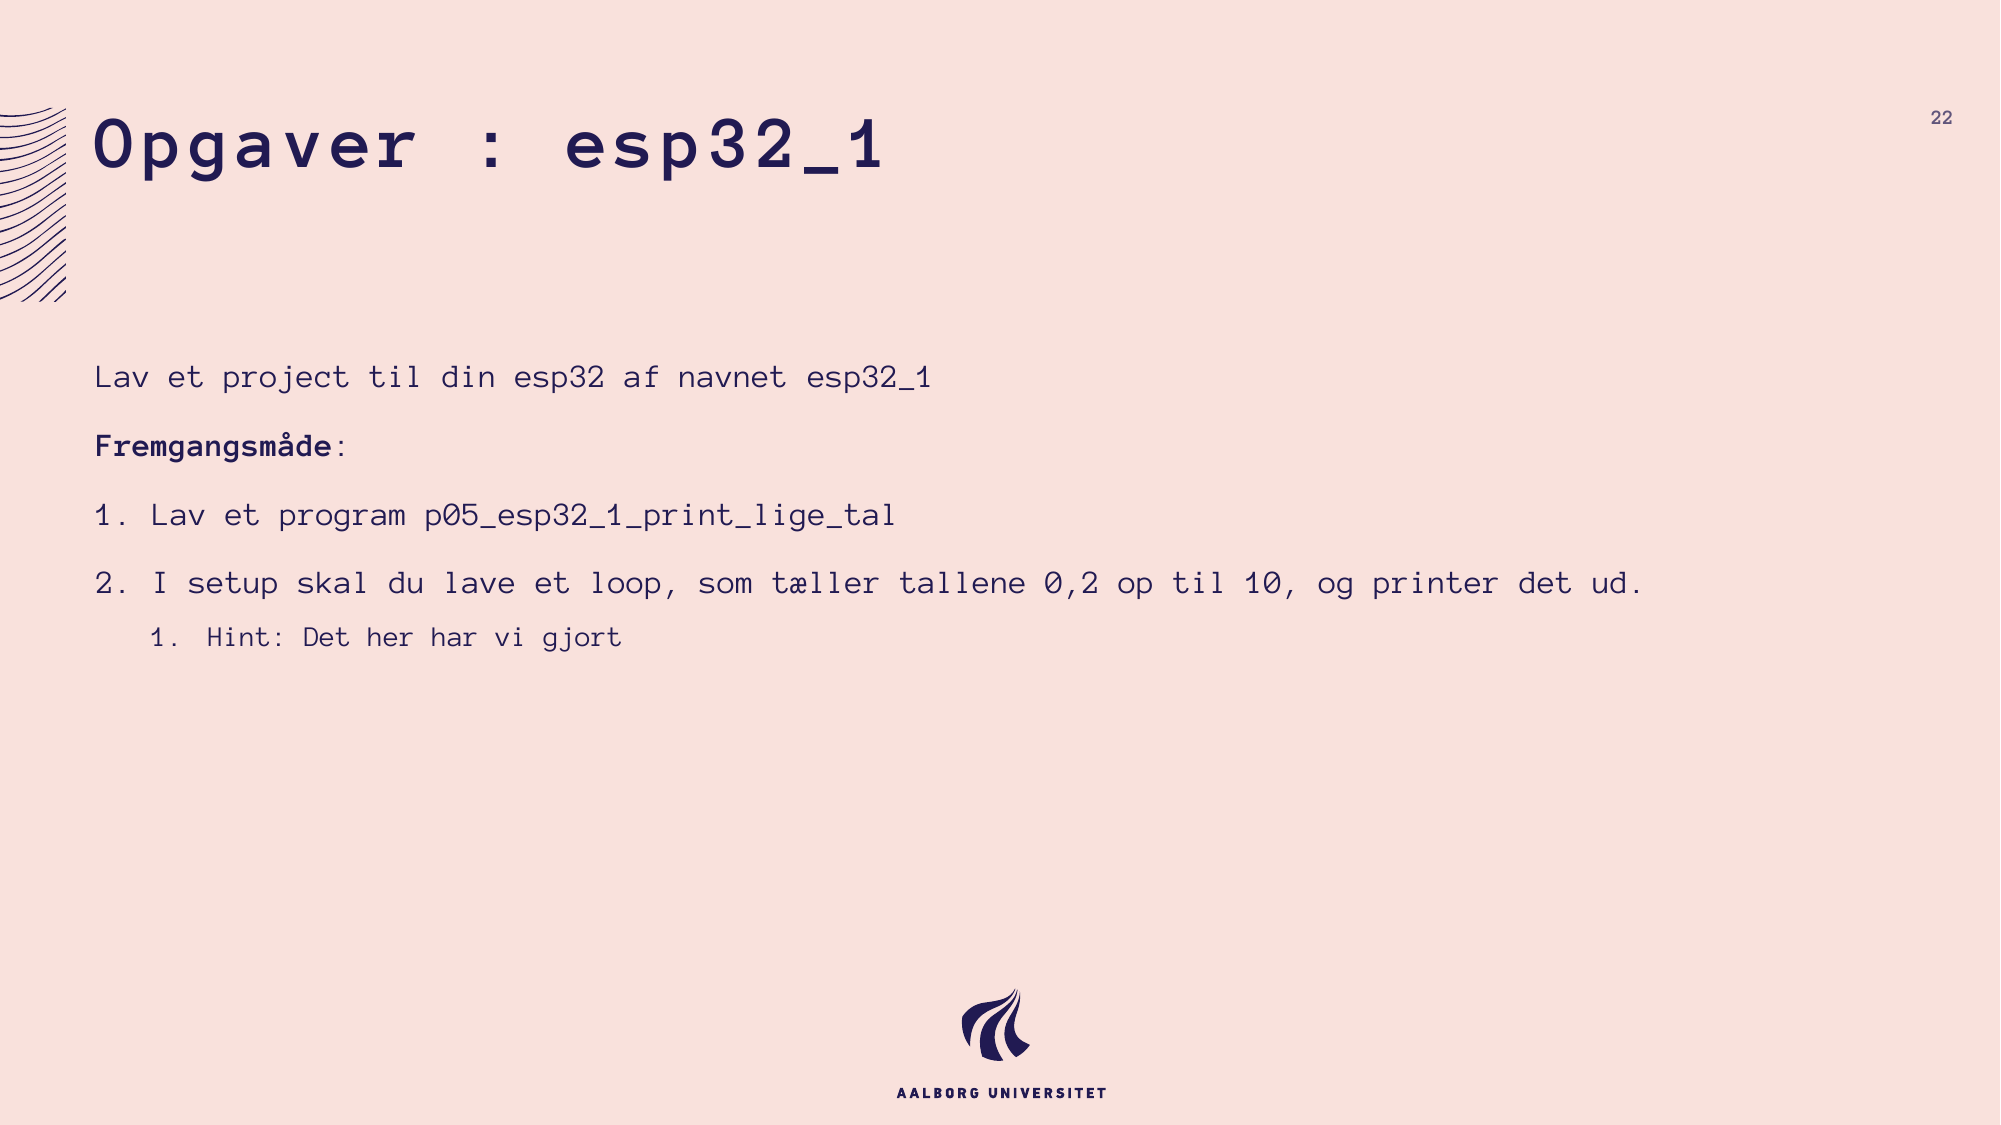

# Opgaver : esp32_1
22
Lav et project til din esp32 af navnet esp32_1
Fremgangsmåde:
Lav et program p05_esp32_1_print_lige_tal
I setup skal du lave et loop, som tæller tallene 0,2 op til 10, og printer det ud.
Hint: Det her har vi gjort